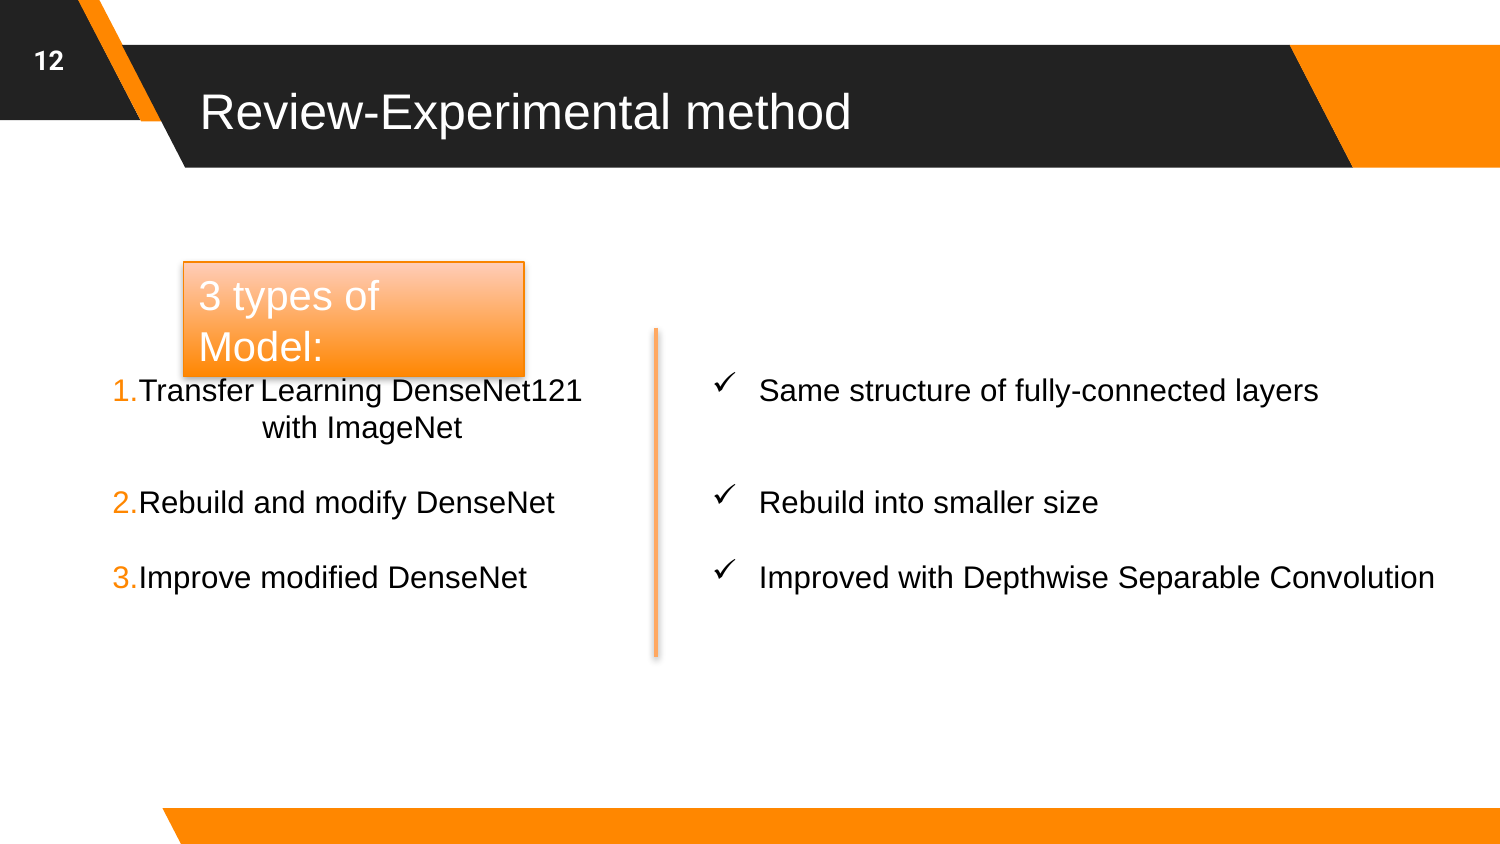

12
# Review-Experimental method
3 types of Model:
1.Transfer Learning DenseNet121      	with ImageNet

2.Rebuild and modify DenseNet

3.Improve modified DenseNet
Same structure of fully-connected layers

Rebuild into smaller size

Improved with Depthwise Separable Convolution